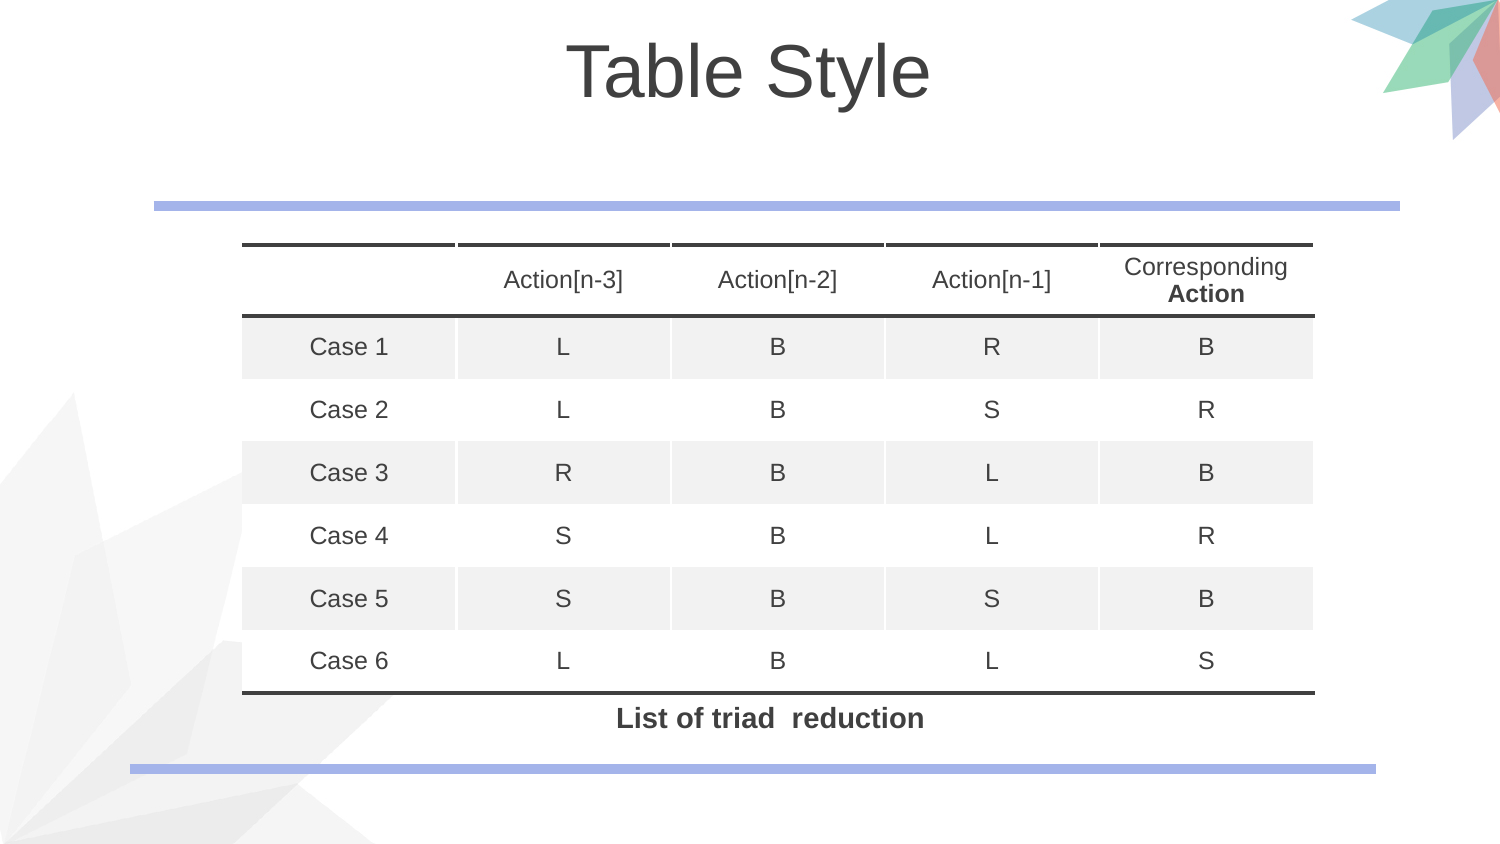

Table Style

|  | Action[n-3] | Action[n-2] | Action[n-1] | Corresponding Action |
| --- | --- | --- | --- | --- |
| Case 1 | L | B | R | B |
| Case 2 | L | B | S | R |
| Case 3 | R | B | L | B |
| Case 4 | S | B | L | R |
| Case 5 | S | B | S | B |
| Case 6 | L | B | L | S |
List of triad  reduction